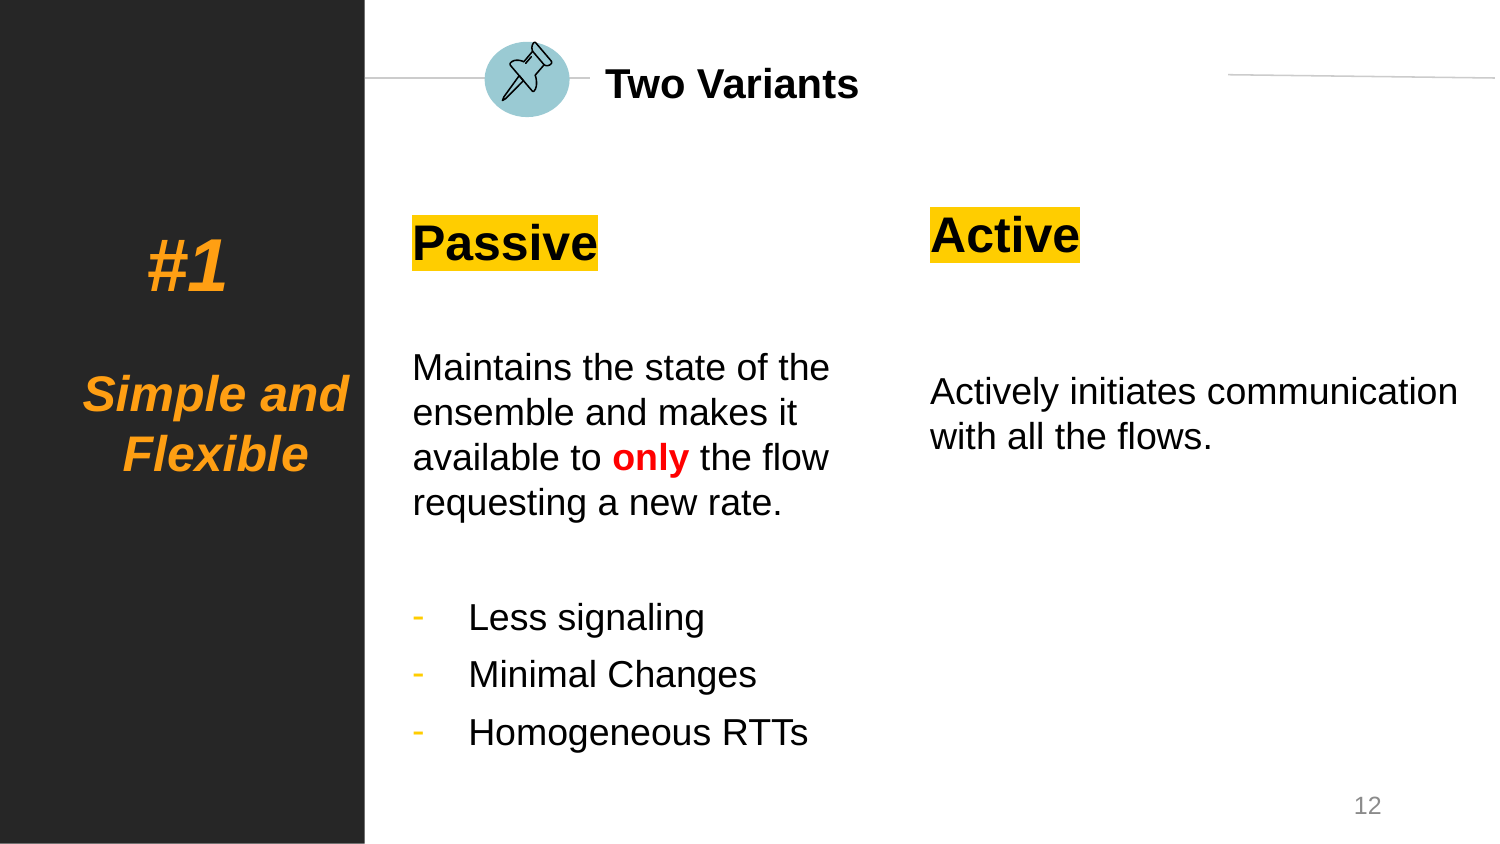

Simple and Flexible

# Two Variants
Active

Actively initiates communication with all the flows.
Passive

Maintains the state of the ensemble and makes it available to only the flow requesting a new rate.

Less signaling
Minimal Changes
Homogeneous RTTs

#1
25.04.2018

12